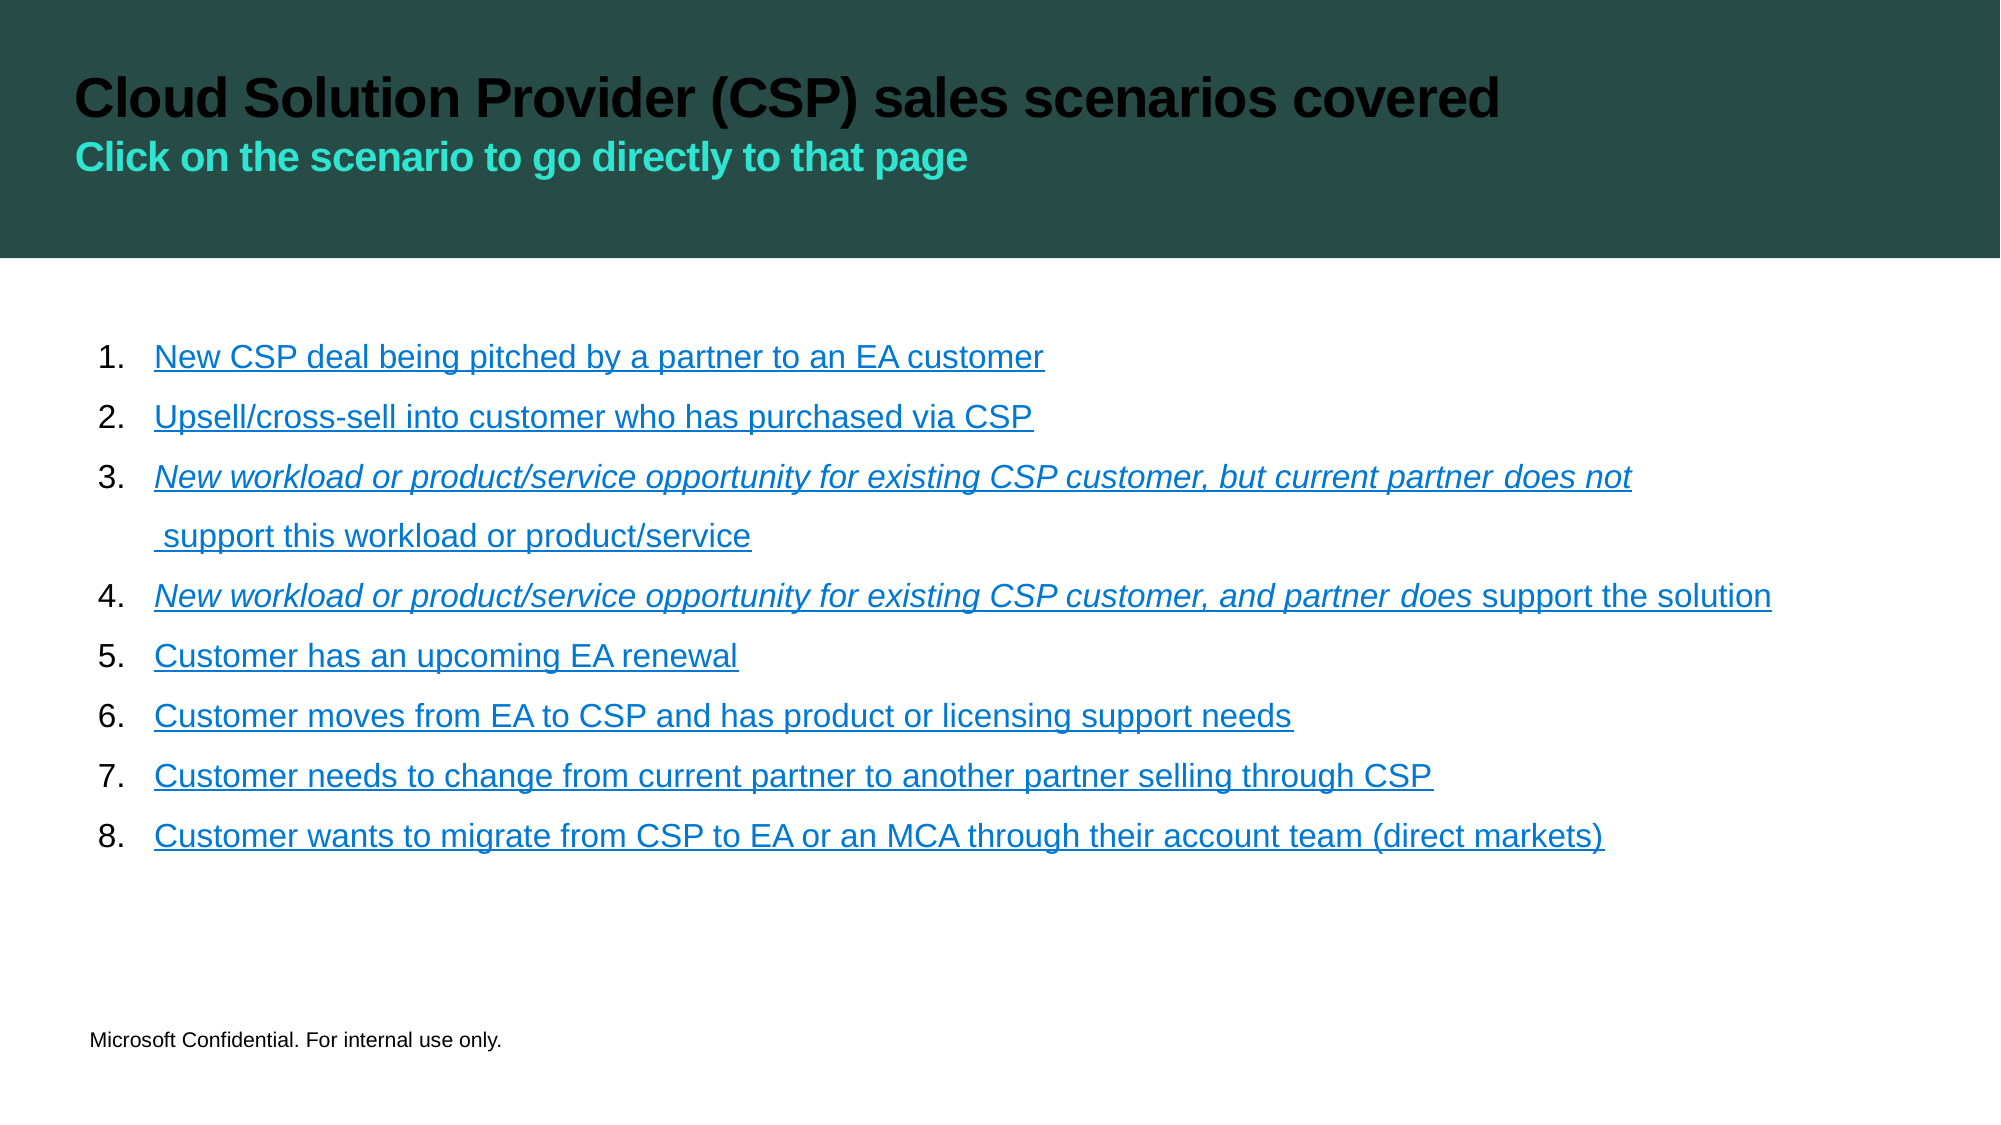

# Cloud Solution Provider (CSP) sales scenarios covered
Click on the scenario to go directly to that page
New CSP deal being pitched by a partner to an EA customer
Upsell/cross-sell into customer who has purchased via CSP
New workload or product/service opportunity for existing CSP customer, but current partner does not support this workload or product/service
New workload or product/service opportunity for existing CSP customer, and partner does support the solution
Customer has an upcoming EA renewal
Customer moves from EA to CSP and has product or licensing support needs
Customer needs to change from current partner to another partner selling through CSP
Customer wants to migrate from CSP to EA or an MCA through their account team (direct markets)